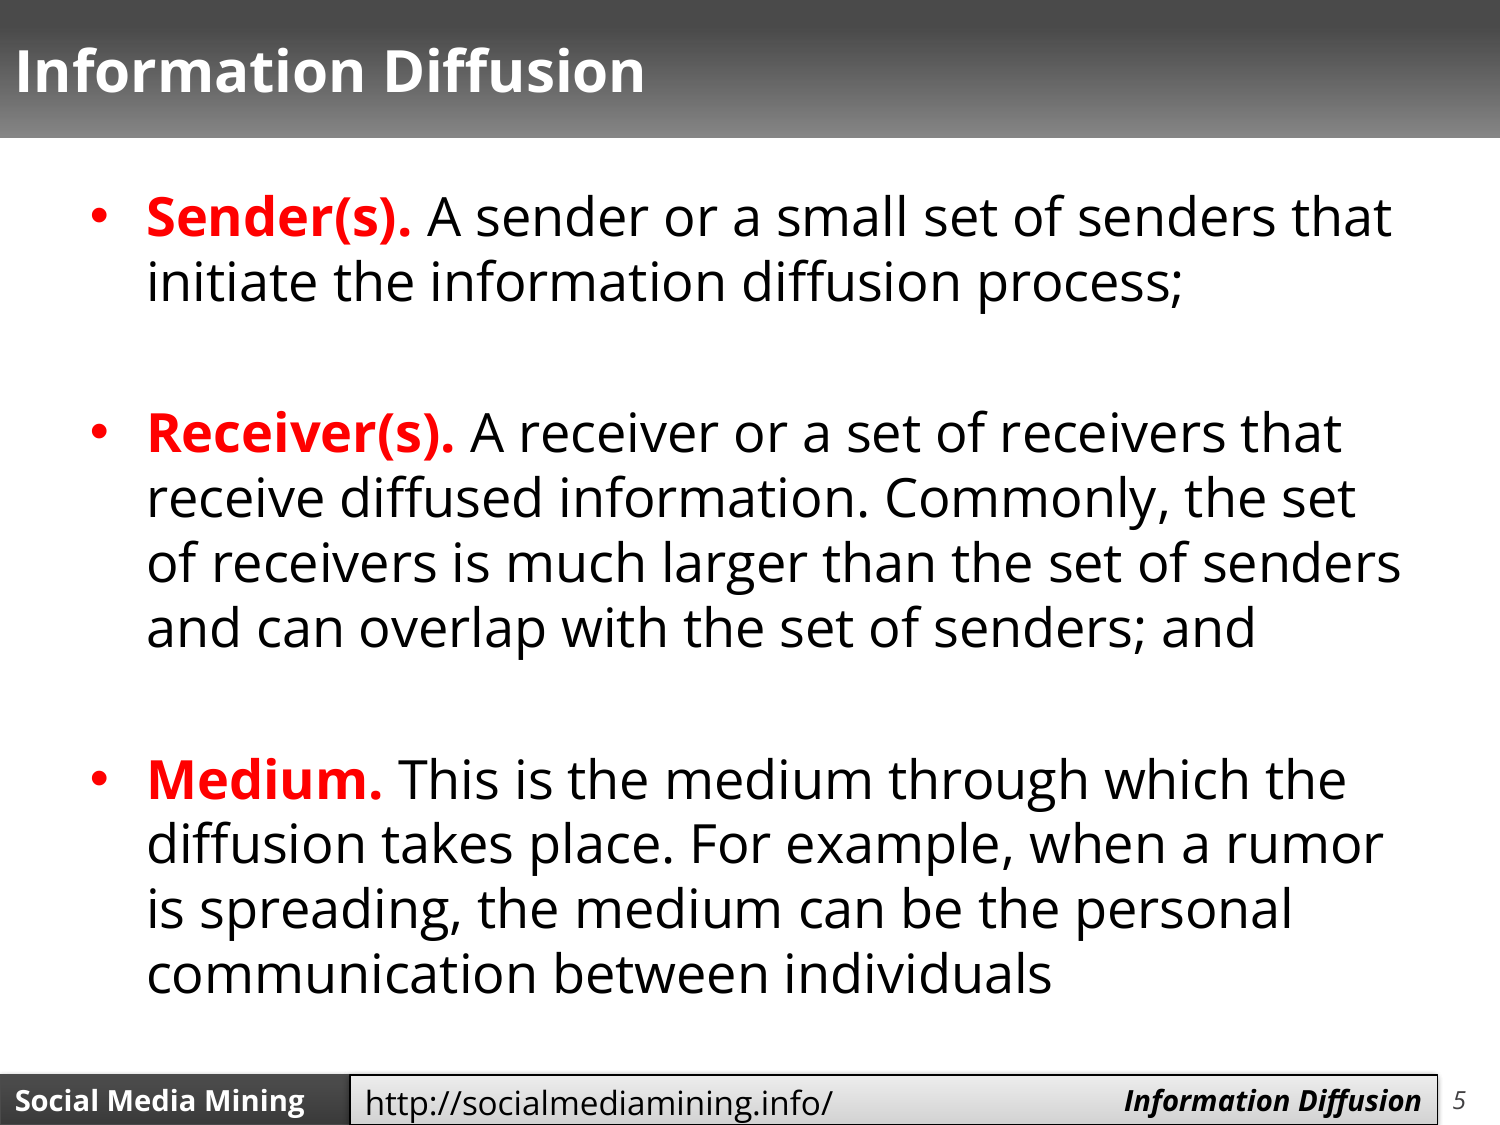

# Information Diffusion
Sender(s). A sender or a small set of senders that initiate the information diffusion process;

Receiver(s). A receiver or a set of receivers that receive diffused information. Commonly, the set of receivers is much larger than the set of senders and can overlap with the set of senders; and

Medium. This is the medium through which the diffusion takes place. For example, when a rumor is spreading, the medium can be the personal communication between individuals